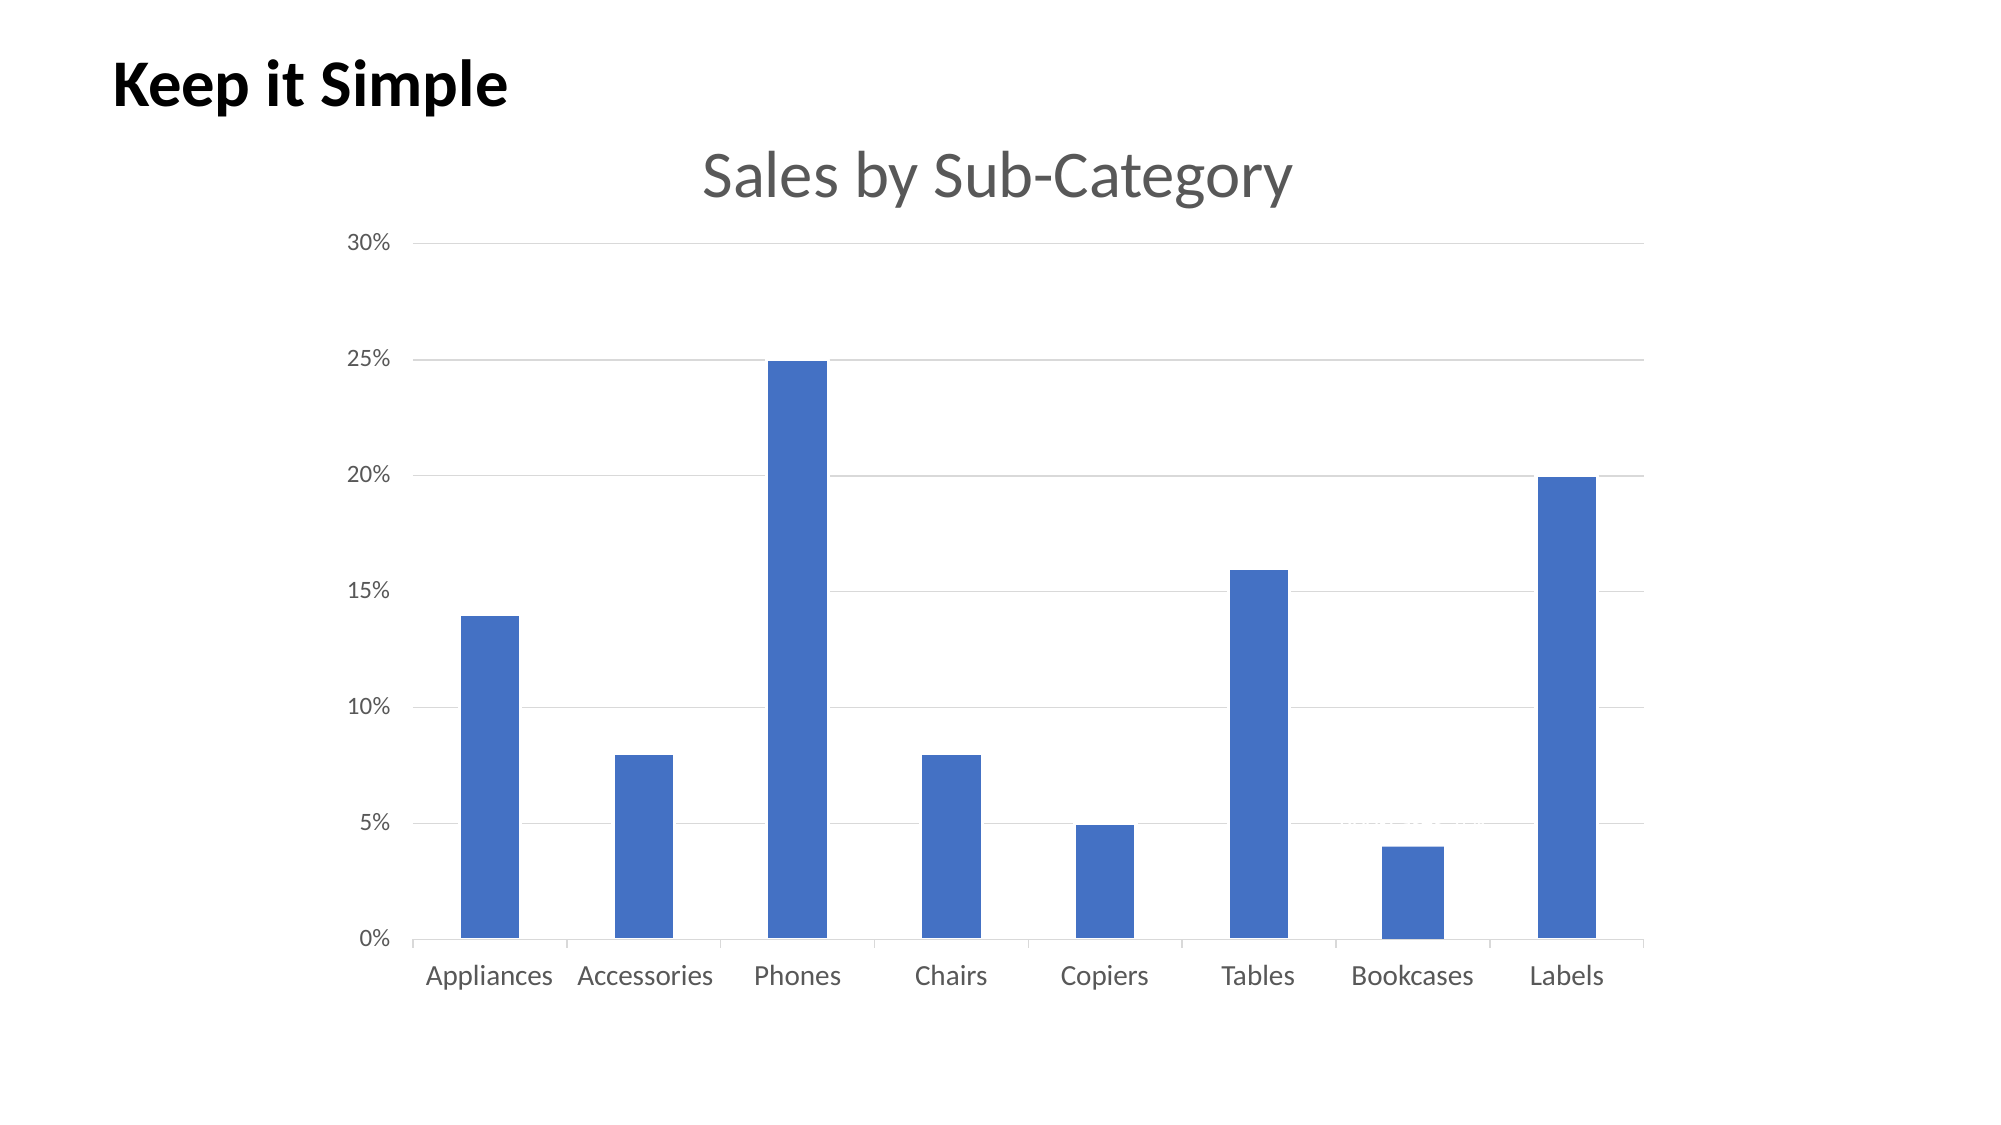

# Keep it Simple
Sales by Sub-Category
30%

25%

20%
15% Appliances, 14%
10%
Bookcases, 4%
5%
0%
Appliances	Accessories
Phones
Chairs
Copiers
Tables
Bookcases
Labels